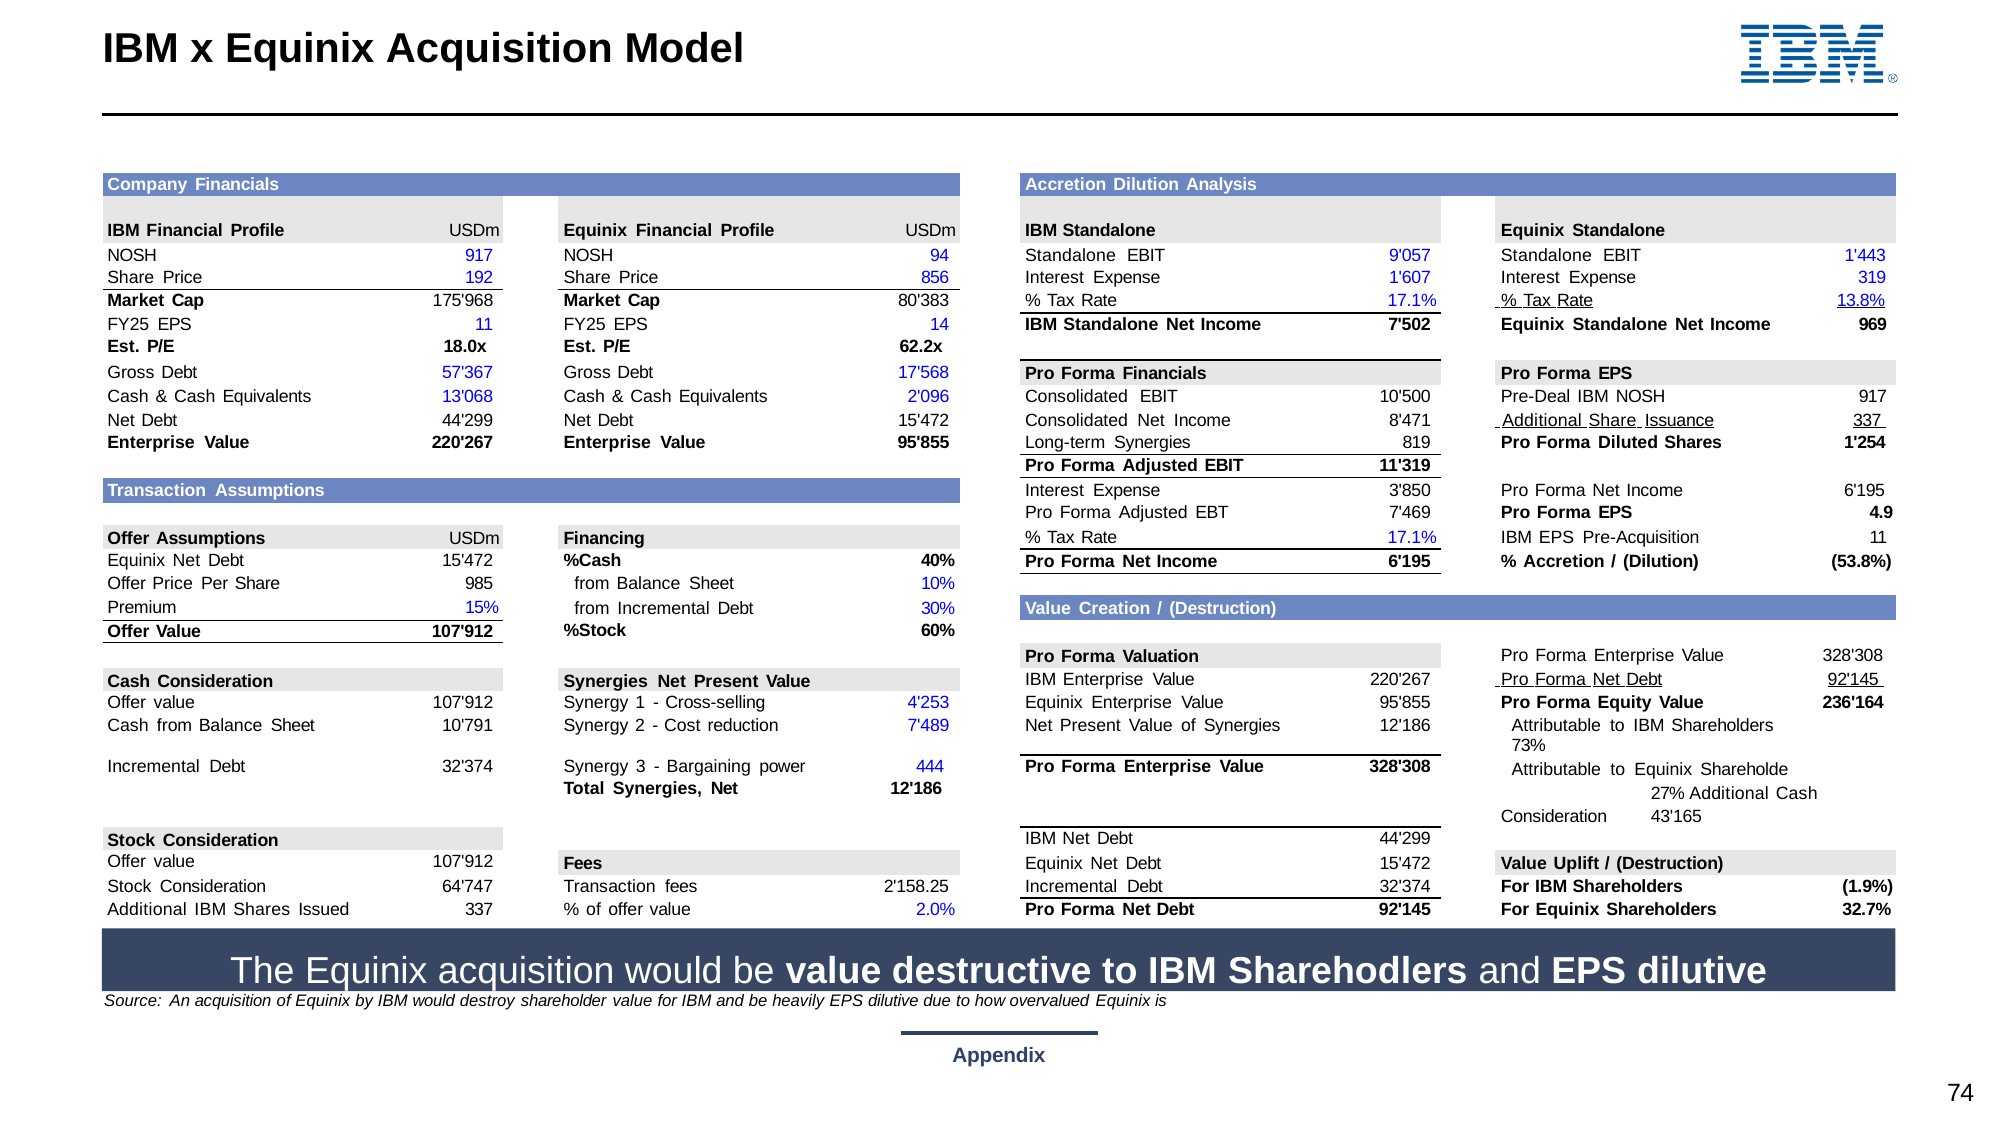

# IBM x Equinix Acquisition Model
| Company Financials |  |  |  |  |  | Accretion Dilution Analysis |  |  |  |  |
| --- | --- | --- | --- | --- | --- | --- | --- | --- | --- | --- |
| IBM Financial Profile | USDm |  | Equinix Financial Profile | USDm |  | IBM Standalone |  |  | Equinix Standalone |  |
| NOSH | 917 |  | NOSH | 94 |  | Standalone EBIT | 9'057 |  | Standalone EBIT | 1'443 |
| Share Price | 192 |  | Share Price | 856 |  | Interest Expense | 1'607 |  | Interest Expense | 319 |
| Market Cap | 175'968 |  | Market Cap | 80'383 |  | % Tax Rate | 17.1% |  | % Tax Rate 13.8% |  |
| FY25 EPS Est. P/E | 11 18.0x |  | FY25 EPS Est. P/E | 14 62.2x |  | IBM Standalone Net Income | 7'502 |  | Equinix Standalone Net Income 969 |  |
| Gross Debt | 57'367 |  | Gross Debt | 17'568 |  | Pro Forma Financials |  |  | Pro Forma EPS |  |
| Cash & Cash Equivalents | 13'068 |  | Cash & Cash Equivalents | 2'096 |  | Consolidated EBIT | 10'500 |  | Pre-Deal IBM NOSH 917 |  |
| Net Debt | 44'299 |  | Net Debt | 15'472 |  | Consolidated Net Income | 8'471 |  | Additional Share Issuance 337 |  |
| Enterprise Value | 220'267 |  | Enterprise Value | 95'855 |  | Long-term Synergies | 819 |  | Pro Forma Diluted Shares 1'254 |  |
|  |  |  |  |  |  | Pro Forma Adjusted EBIT | 11'319 |  |  |  |
| Transaction Assumptions |  |  |  |  |  | Interest Expense | 3'850 |  | Pro Forma Net Income 6'195 |  |
|  |  |  |  |  |  | Pro Forma Adjusted EBT | 7'469 |  | Pro Forma EPS 4.9 |  |
| Offer Assumptions | USDm |  | Financing |  |  | % Tax Rate | 17.1% |  | IBM EPS Pre-Acquisition 11 |  |
| Equinix Net Debt | 15'472 |  | %Cash | 40% |  | Pro Forma Net Income | 6'195 |  | % Accretion / (Dilution) (53.8%) |  |
| Offer Price Per Share | 985 |  | from Balance Sheet | 10% |  |  |  |  |  |  |
| Premium | 15% |  | from Incremental Debt | 30% |  | Value Creation / (Destruction) |  |  |  |  |
| Offer Value | 107'912 |  | %Stock | 60% |  |  |  |  |  |  |
|  |  |  |  |  |  | Pro Forma Valuation |  |  | Pro Forma Enterprise Value 328'308 |  |
| Cash Consideration |  |  | Synergies Net Present Value |  |  | IBM Enterprise Value | 220'267 |  | Pro Forma Net Debt 92'145 |  |
| Offer value | 107'912 |  | Synergy 1 - Cross-selling | 4'253 |  | Equinix Enterprise Value | 95'855 |  | Pro Forma Equity Value 236'164 |  |
| Cash from Balance Sheet | 10'791 |  | Synergy 2 - Cost reduction | 7'489 |  | Net Present Value of Synergies | 12'186 |  | Attributable to IBM Shareholders 73% |  |
| Incremental Debt | 32'374 |  | Synergy 3 - Bargaining power Total Synergies, Net | 444 12'186 |  | Pro Forma Enterprise Value | 328'308 |  | Attributable to Equinix Shareholde 27% Additional Cash Consideration 43'165 |  |
| Stock Consideration |  |  |  |  |  | IBM Net Debt | 44'299 |  |  |  |
| Offer value | 107'912 |  | Fees |  |  | Equinix Net Debt | 15'472 |  | Value Uplift / (Destruction) |  |
| Stock Consideration | 64'747 |  | Transaction fees | 2'158.25 |  | Incremental Debt | 32'374 |  | For IBM Shareholders (1.9%) |  |
| Additional IBM Shares Issued | 337 |  | % of offer value | 2.0% |  | Pro Forma Net Debt | 92'145 |  | For Equinix Shareholders 32.7% |  |
The Equinix acquisition would be value destructive to IBM Sharehodlers and EPS dilutive
Source: An acquisition of Equinix by IBM would destroy shareholder value for IBM and be heavily EPS dilutive due to how overvalued Equinix is

Appendix
74